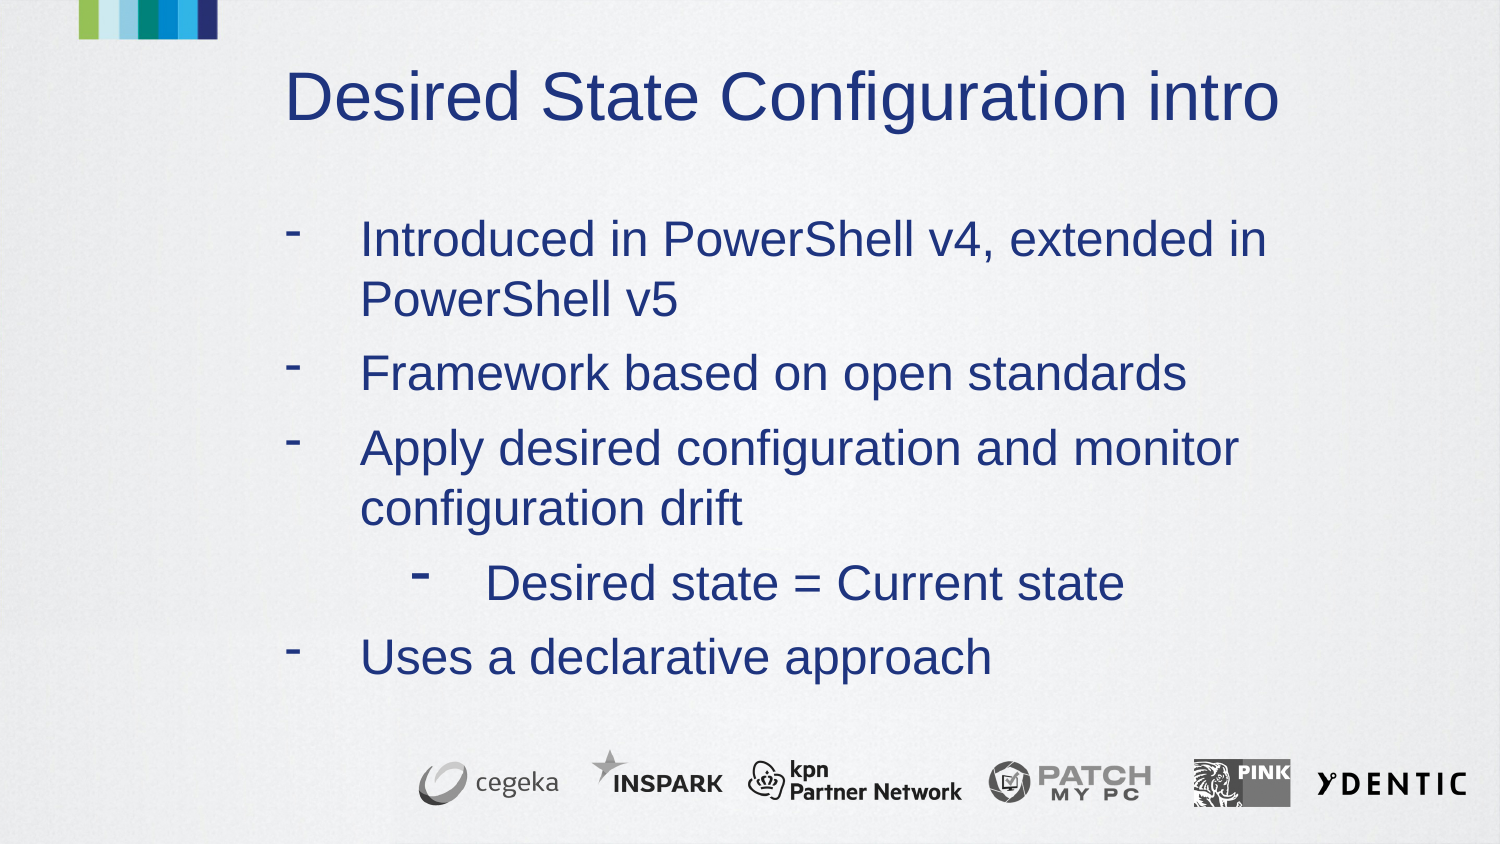

# Desired State Configuration intro
Introduced in PowerShell v4, extended in PowerShell v5
Framework based on open standards
Apply desired configuration and monitor configuration drift
Desired state = Current state
Uses a declarative approach